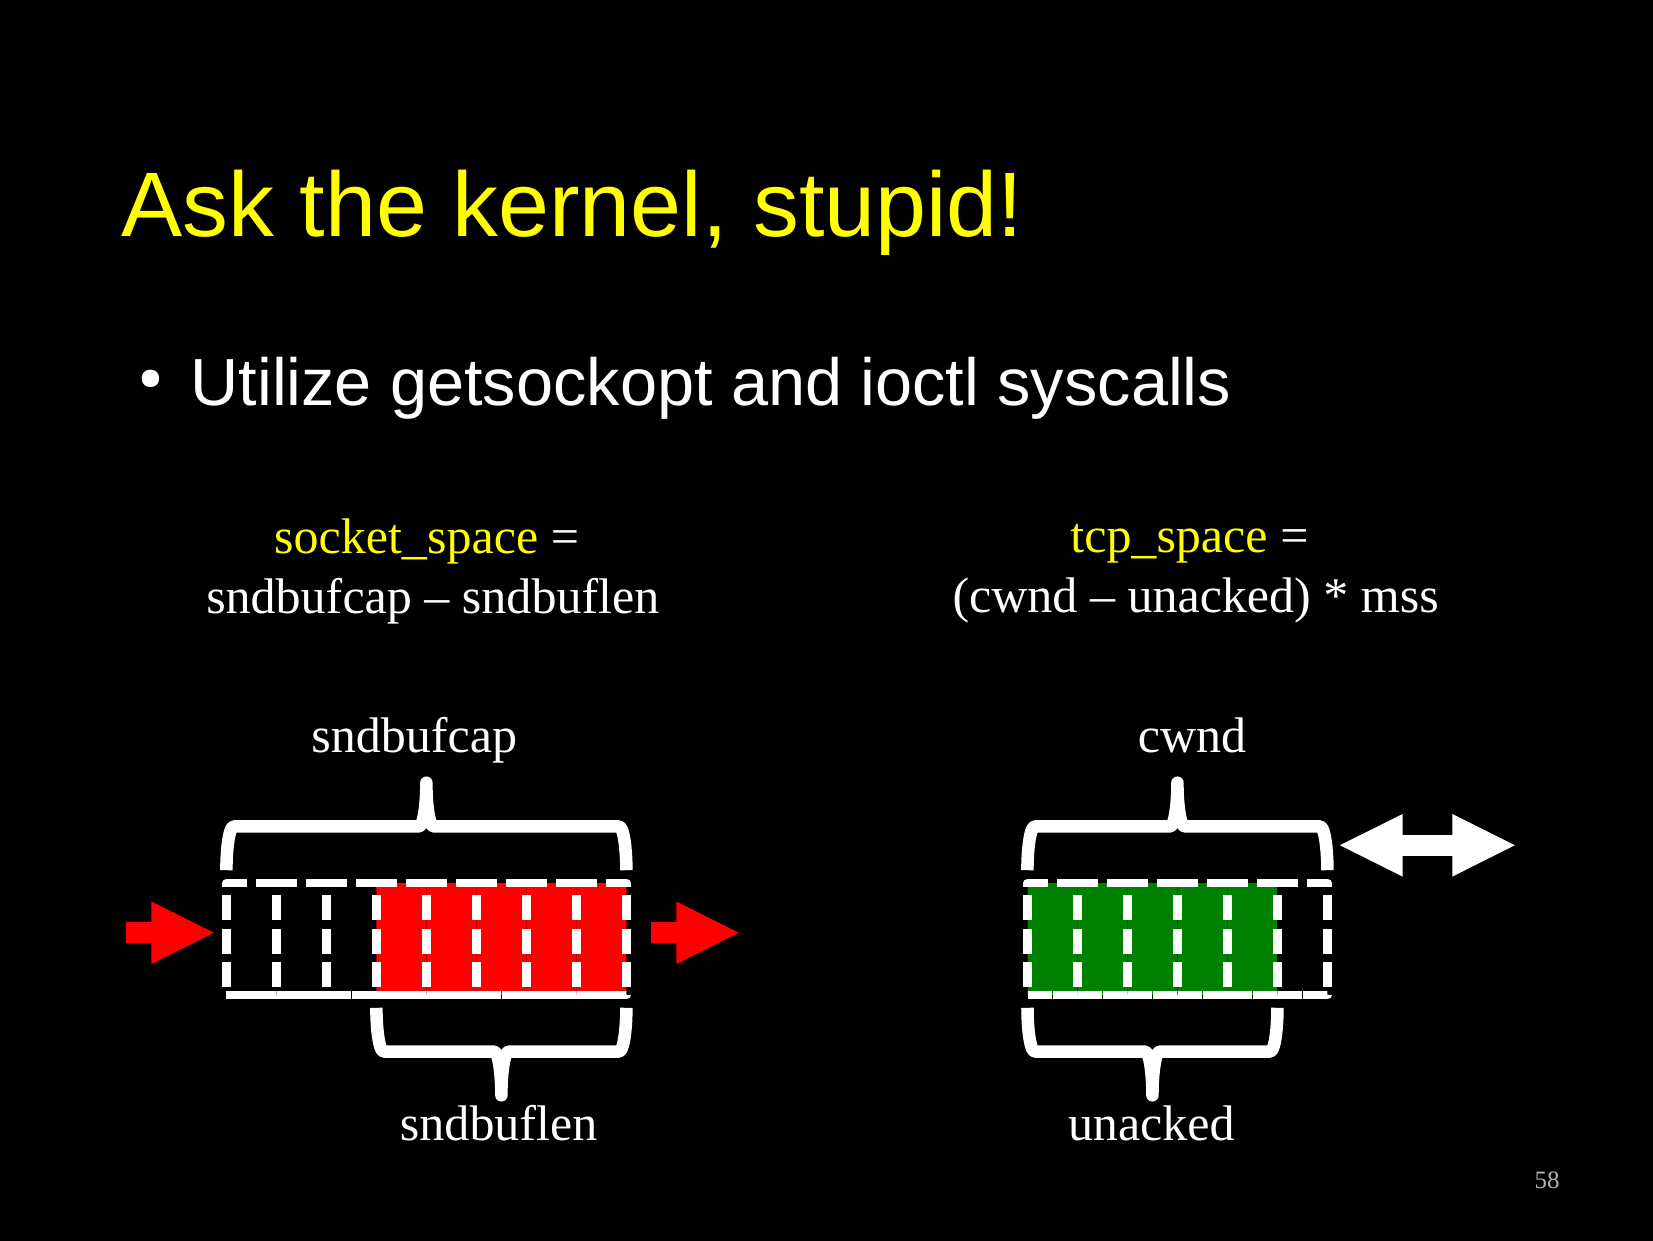

# Ask the kernel, stupid!
Utilize getsockopt and ioctl syscalls
tcp_space =
(cwnd – unacked) * mss
socket_space =
sndbufcap – sndbuflen

sndbufcap
cwnd

sndbuflen
unacked
58